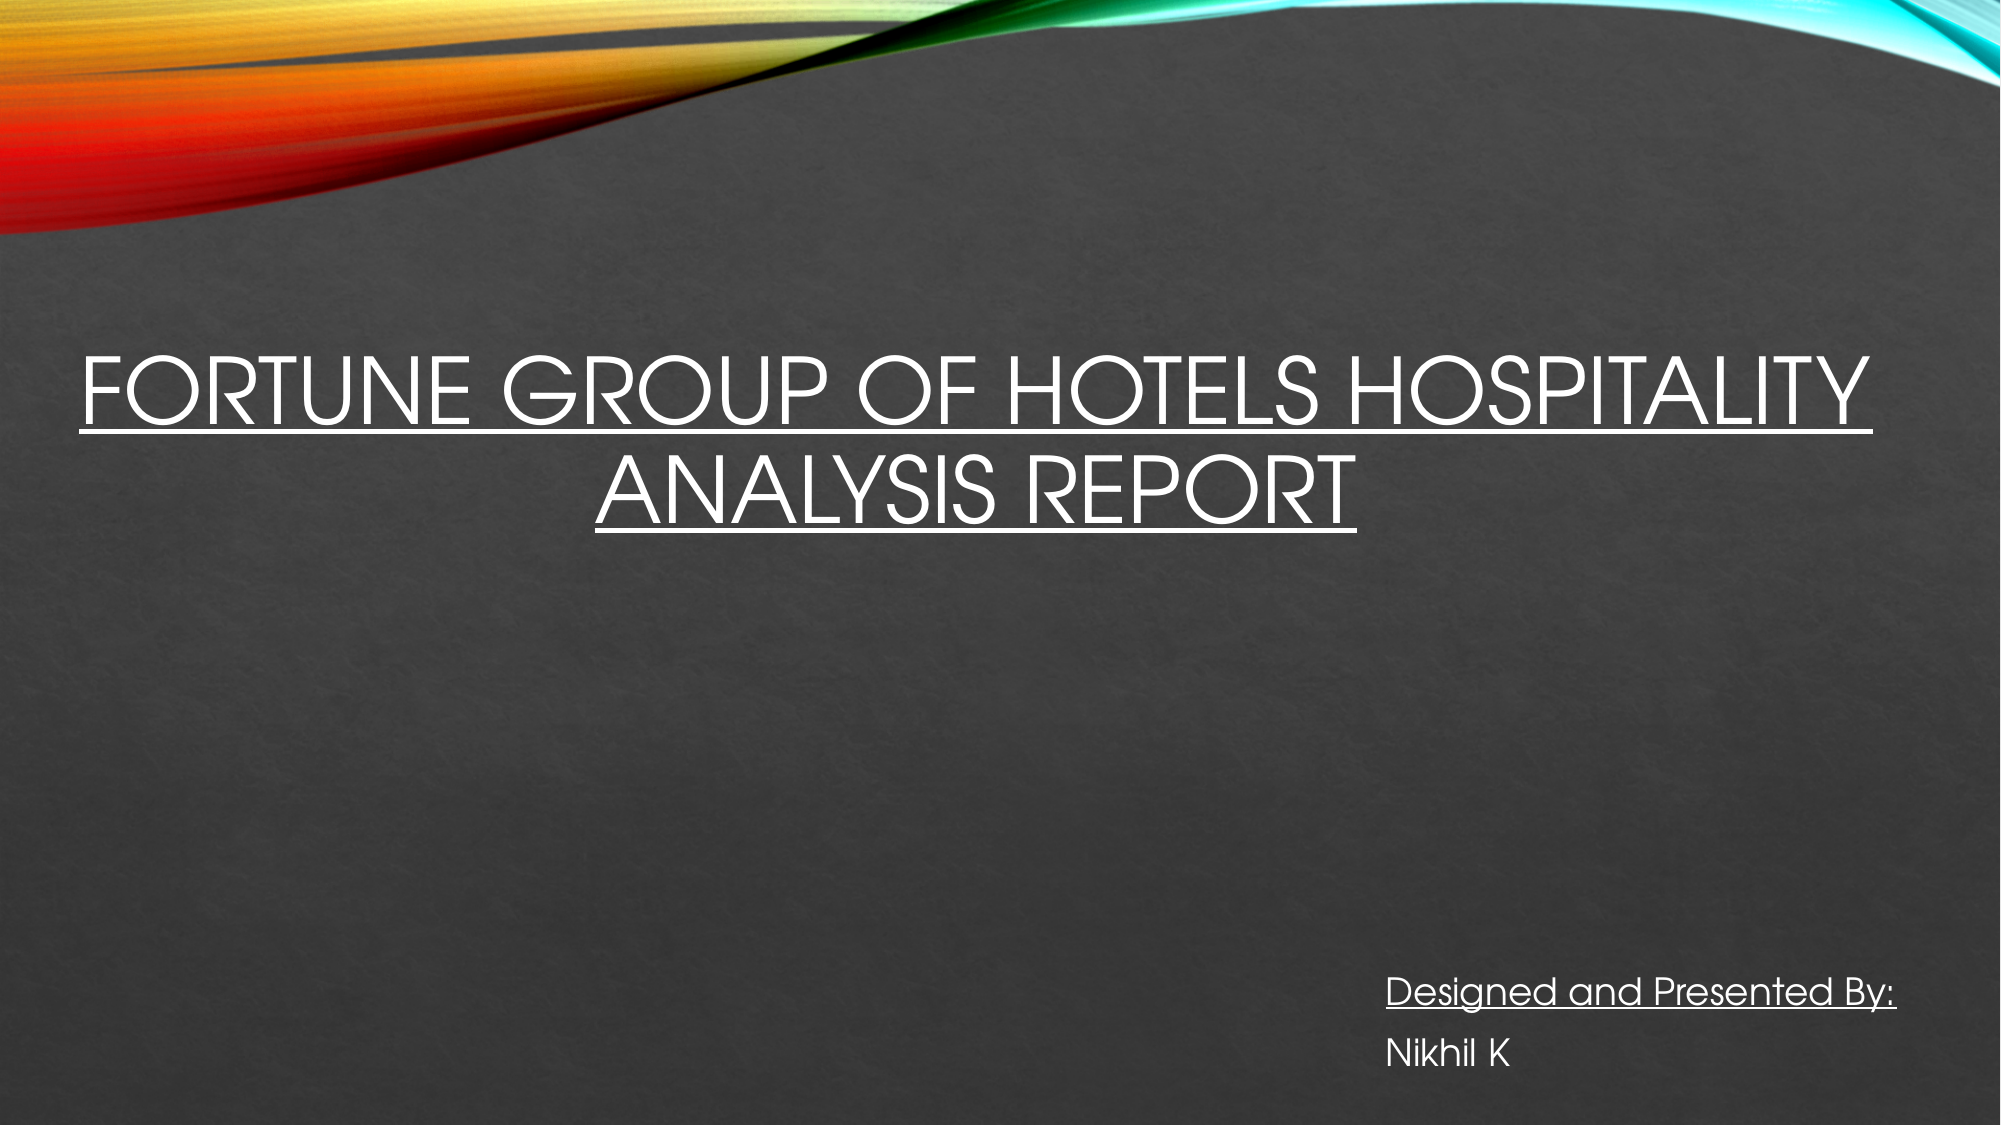

# Fortune group of hotels hospitality analysis report
Designed and Presented By:
Nikhil K